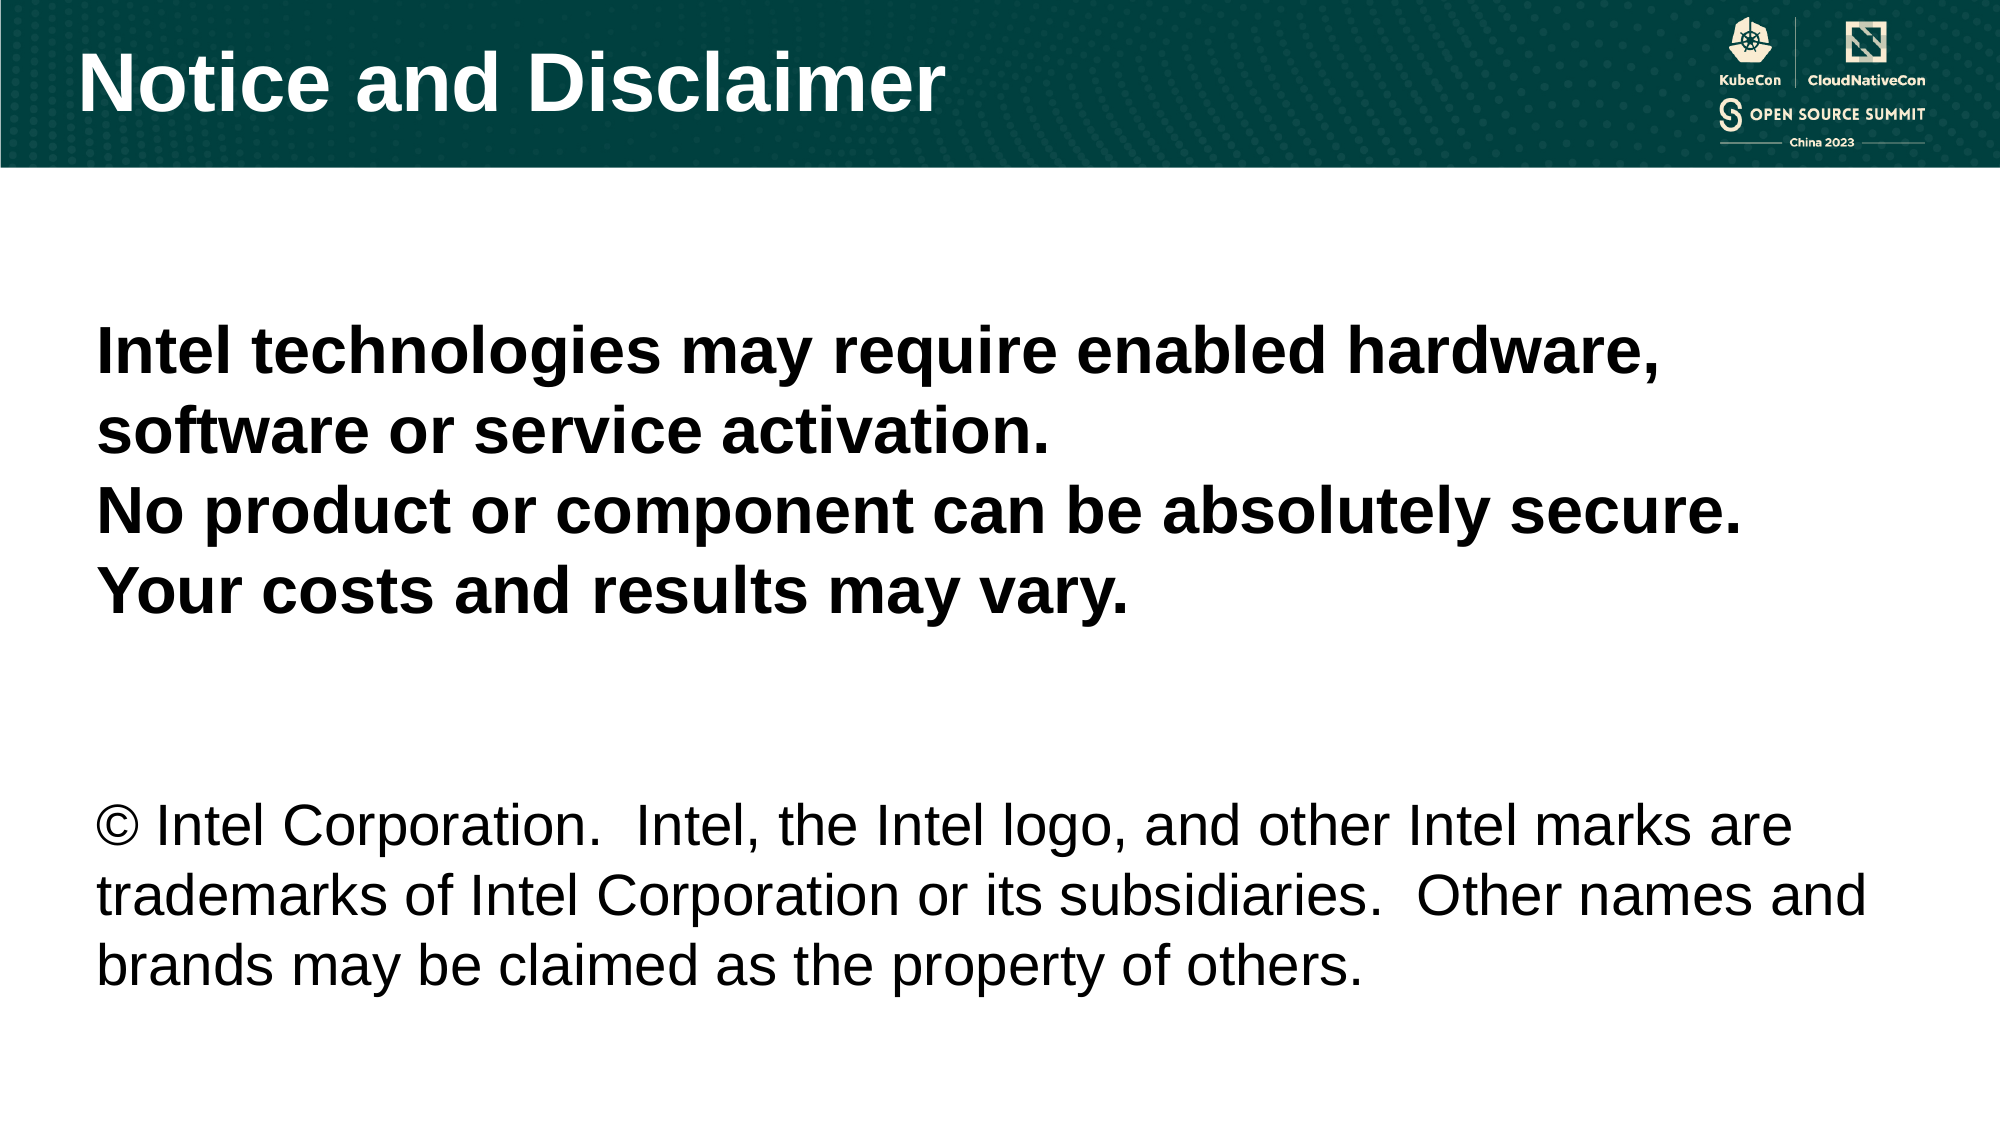

Notice and Disclaimer
Intel technologies may require enabled hardware, software or service activation.
No product or component can be absolutely secure.
Your costs and results may vary.

© Intel Corporation.  Intel, the Intel logo, and other Intel marks are trademarks of Intel Corporation or its subsidiaries.  Other names and brands may be claimed as the property of others.